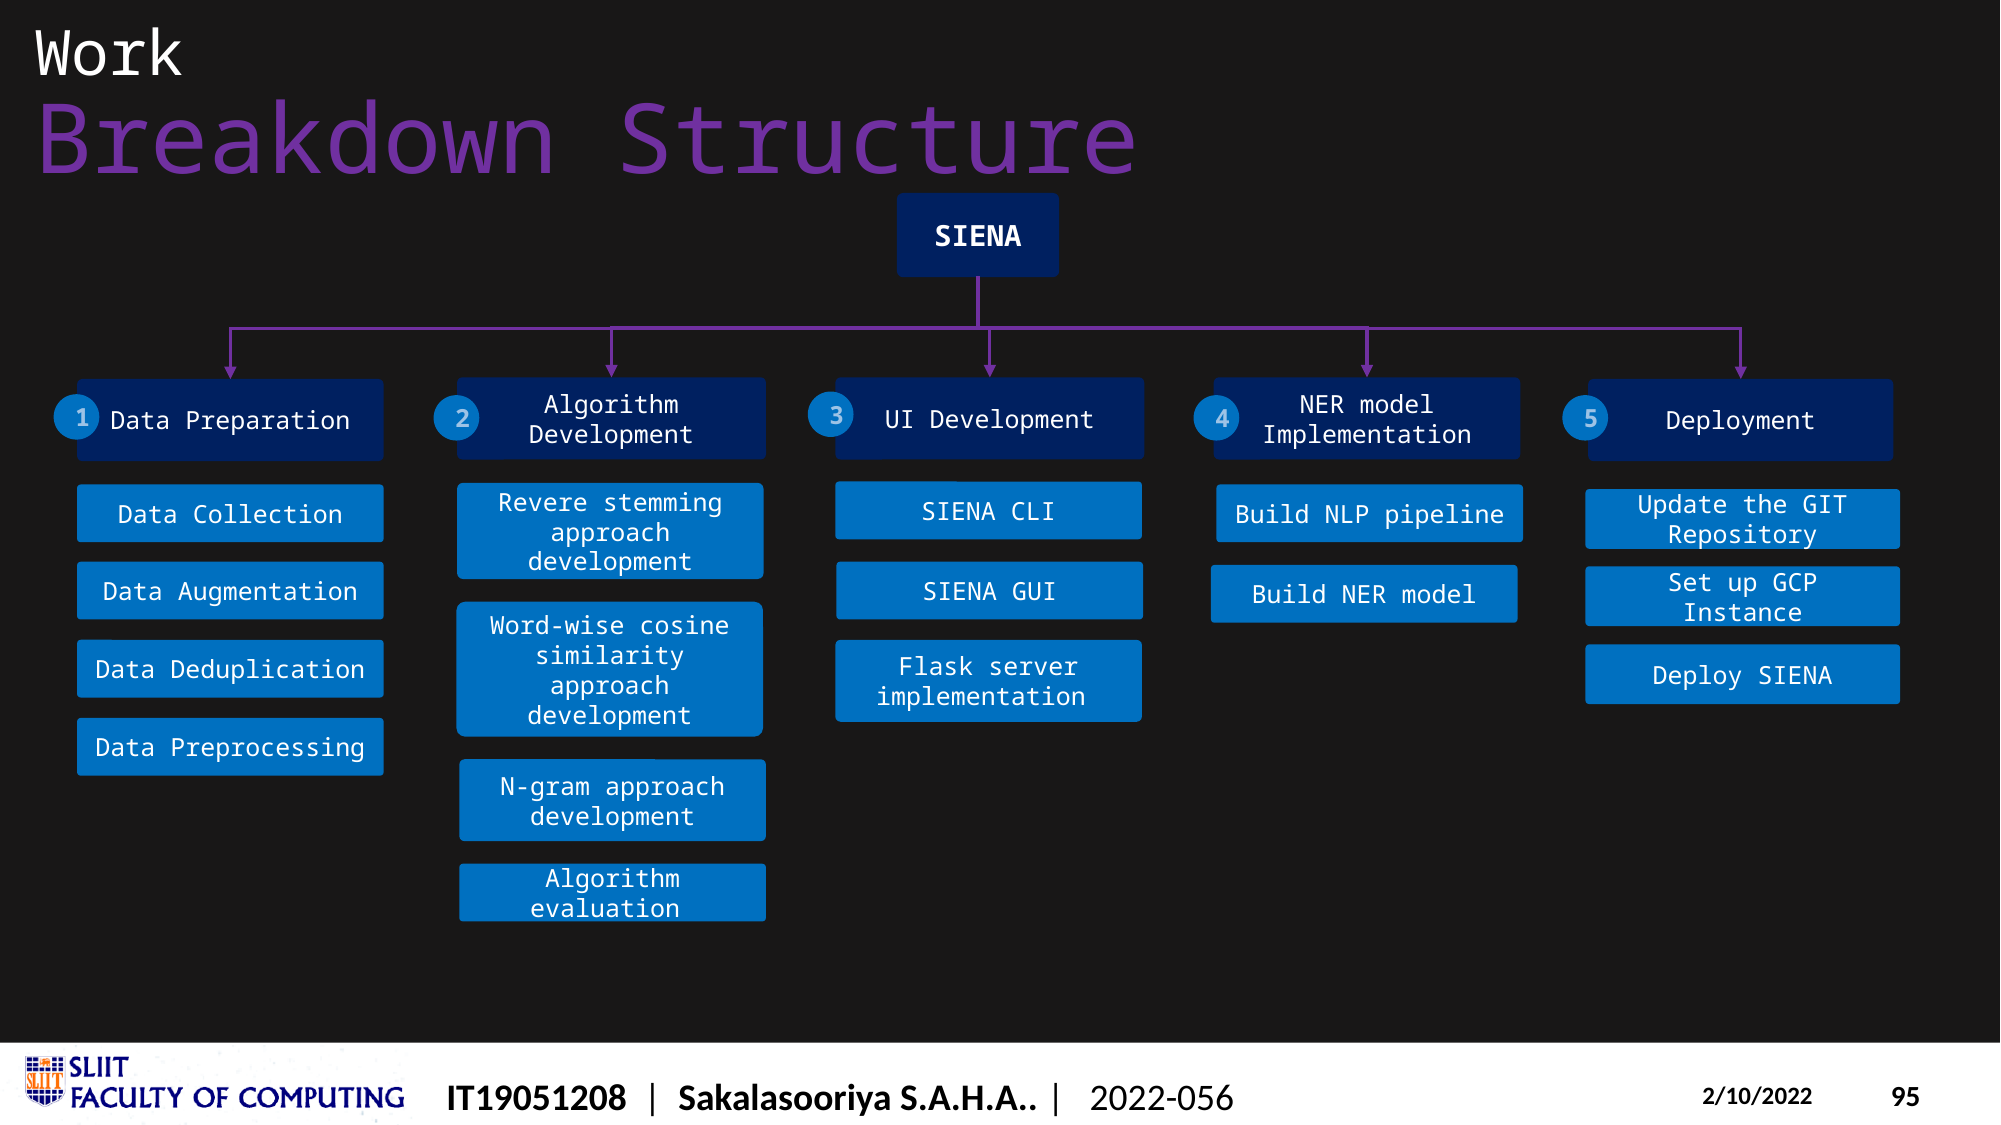

# Work Breakdown Structure
SIENA
Algorithm Development
UI Development
NER model Implementation
Data Preparation
Deployment
3
1
2
4
5
SIENA CLI
Revere stemming approach development
Data Collection
Build NLP pipeline
Update the GIT Repository
Data Augmentation
SIENA GUI
Build NER model
Set up GCP Instance
Word-wise cosine similarity approach development
Flask server implementation
Data Deduplication
Deploy SIENA
Data Preprocessing
N-gram approach development
Algorithm evaluation